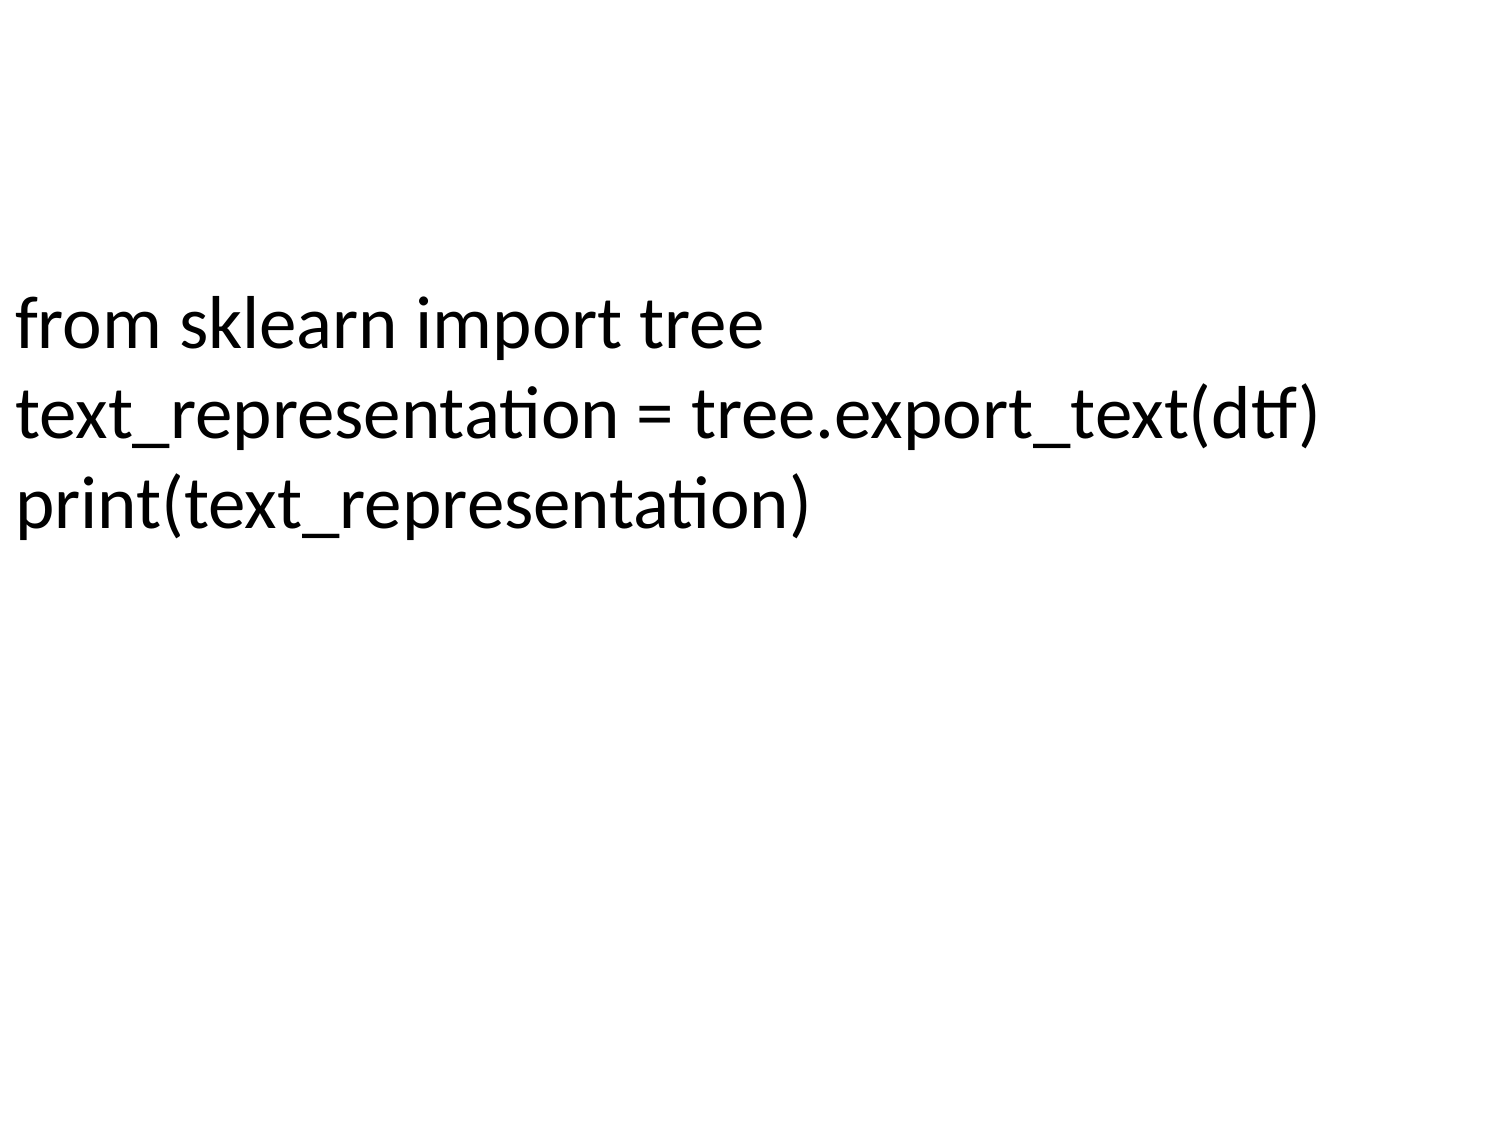

# from sklearn import tree text_representation = tree.export_text(dtf) print(text_representation)